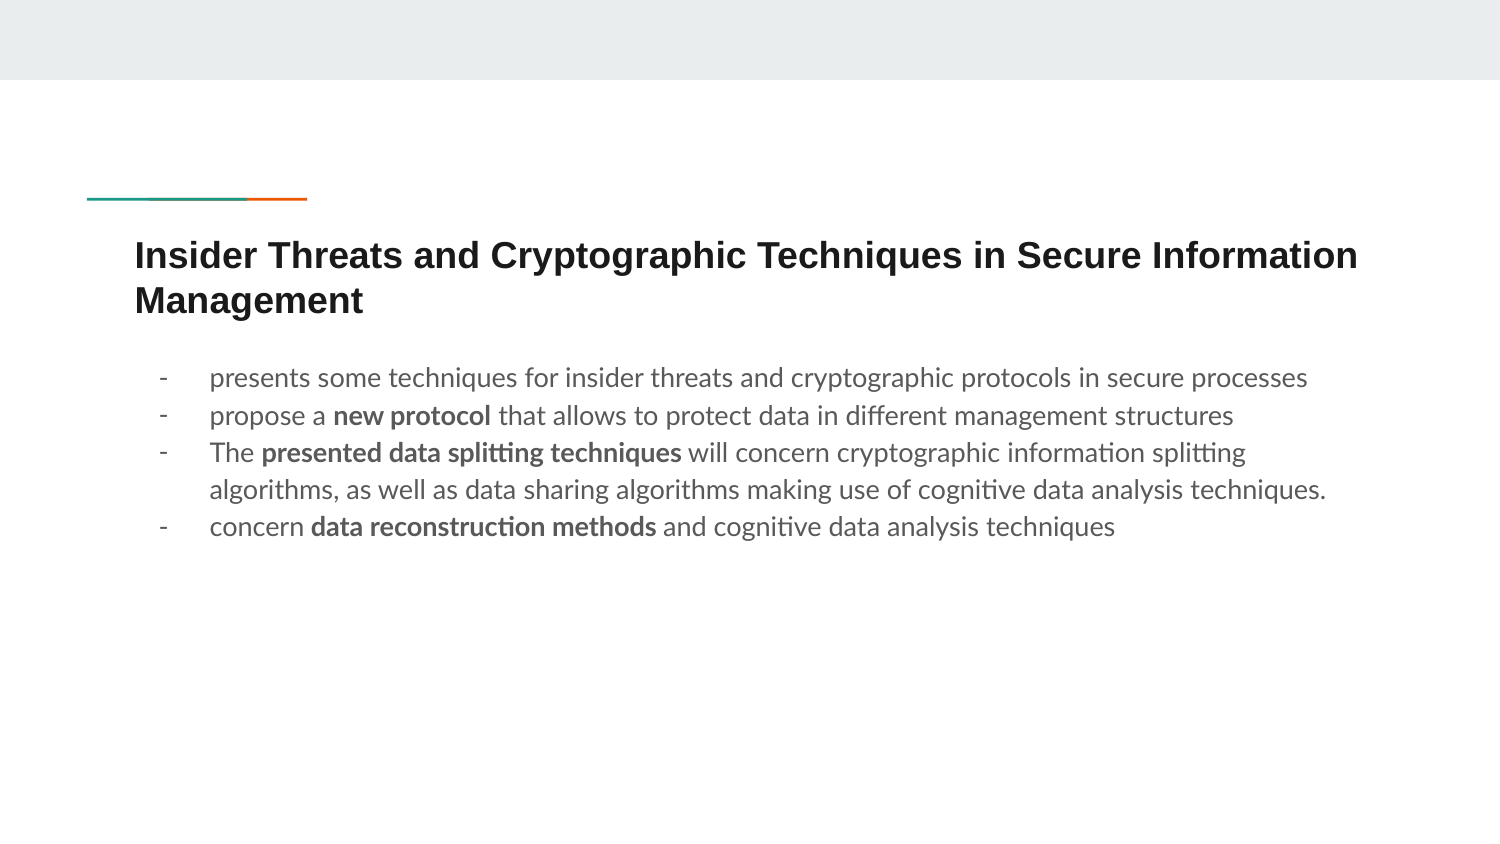

# Insider Threats and Cryptographic Techniques in Secure Information Management
presents some techniques for insider threats and cryptographic protocols in secure processes
propose a new protocol that allows to protect data in different management structures
The presented data splitting techniques will concern cryptographic information splitting algorithms, as well as data sharing algorithms making use of cognitive data analysis techniques.
concern data reconstruction methods and cognitive data analysis techniques